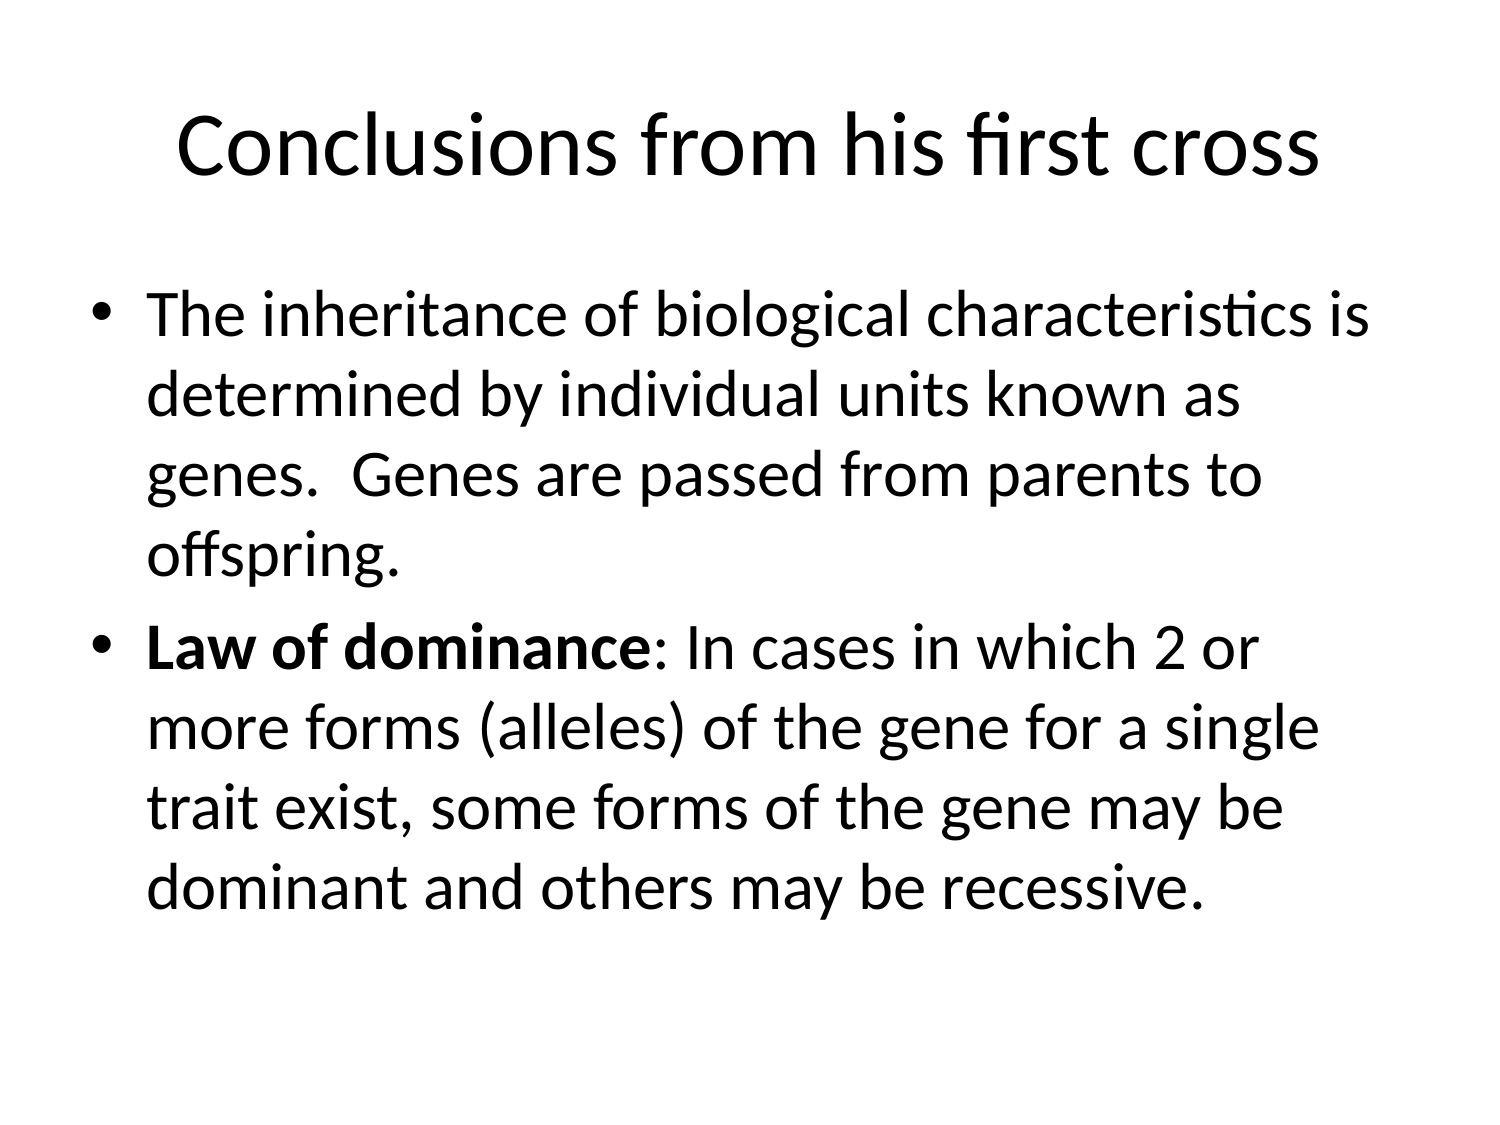

# Conclusions from his first cross
The inheritance of biological characteristics is determined by individual units known as genes.  Genes are passed from parents to offspring.
Law of dominance: In cases in which 2 or more forms (alleles) of the gene for a single trait exist, some forms of the gene may be dominant and others may be recessive.